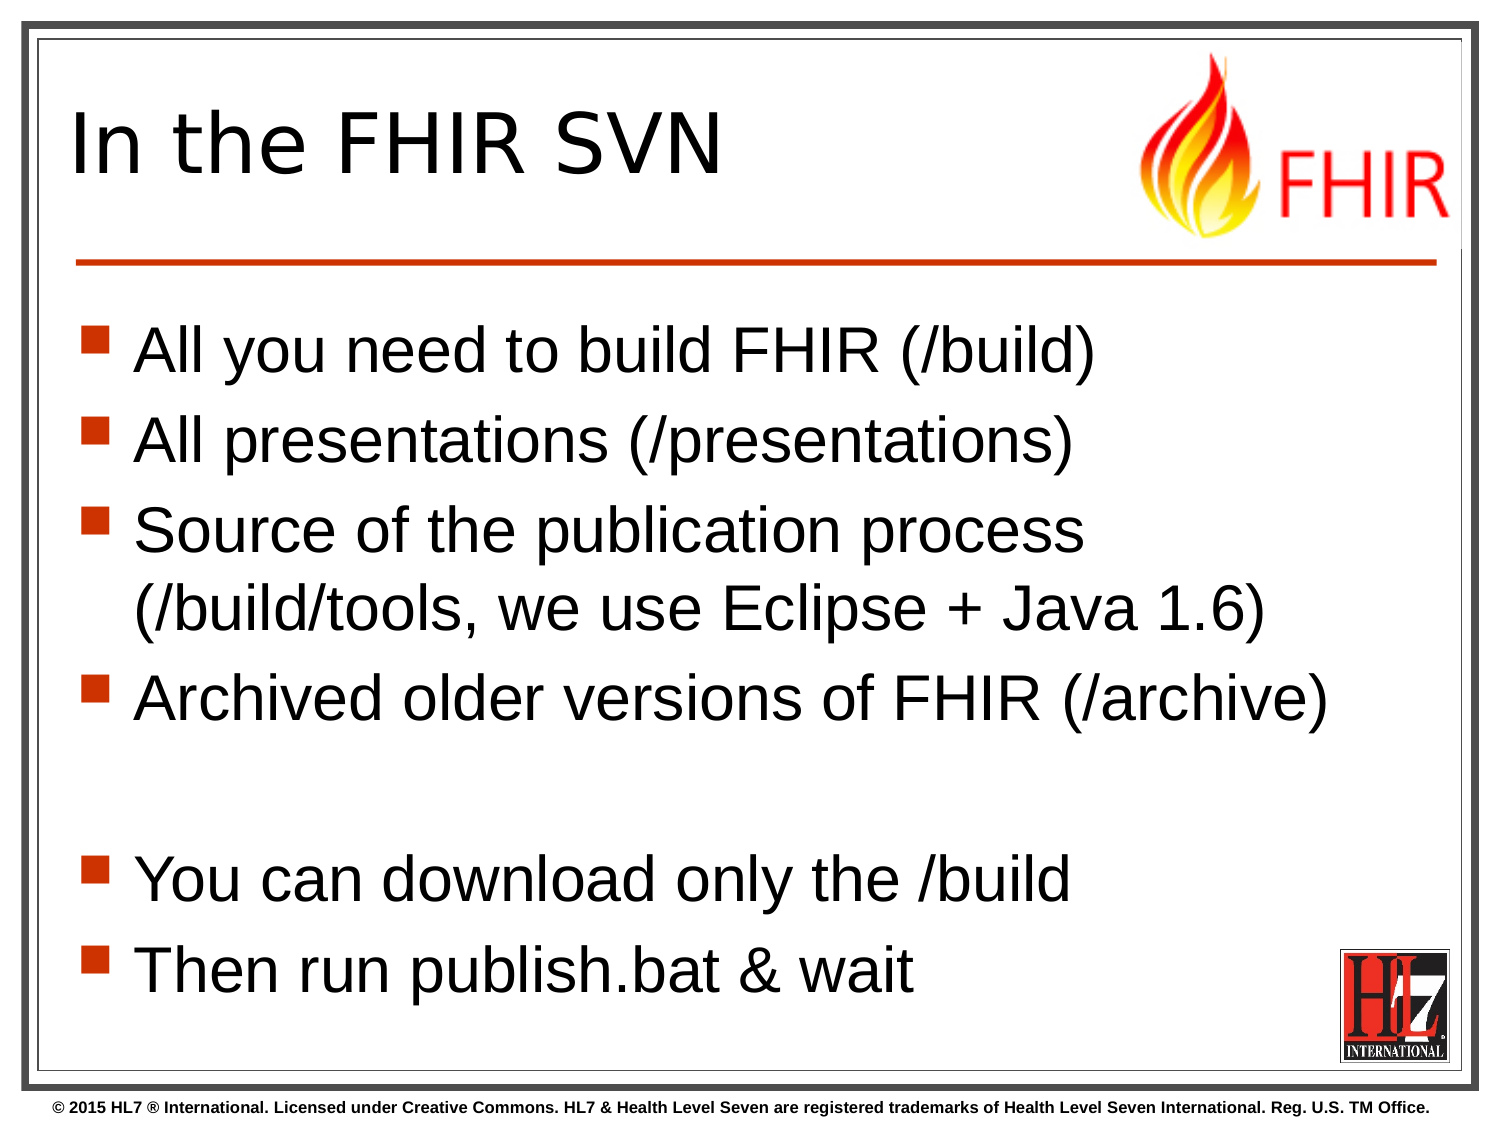

# In the FHIR SVN
All you need to build FHIR (/build)
All presentations (/presentations)
Source of the publication process (/build/tools, we use Eclipse + Java 1.6)
Archived older versions of FHIR (/archive)

You can download only the /build
Then run publish.bat & wait